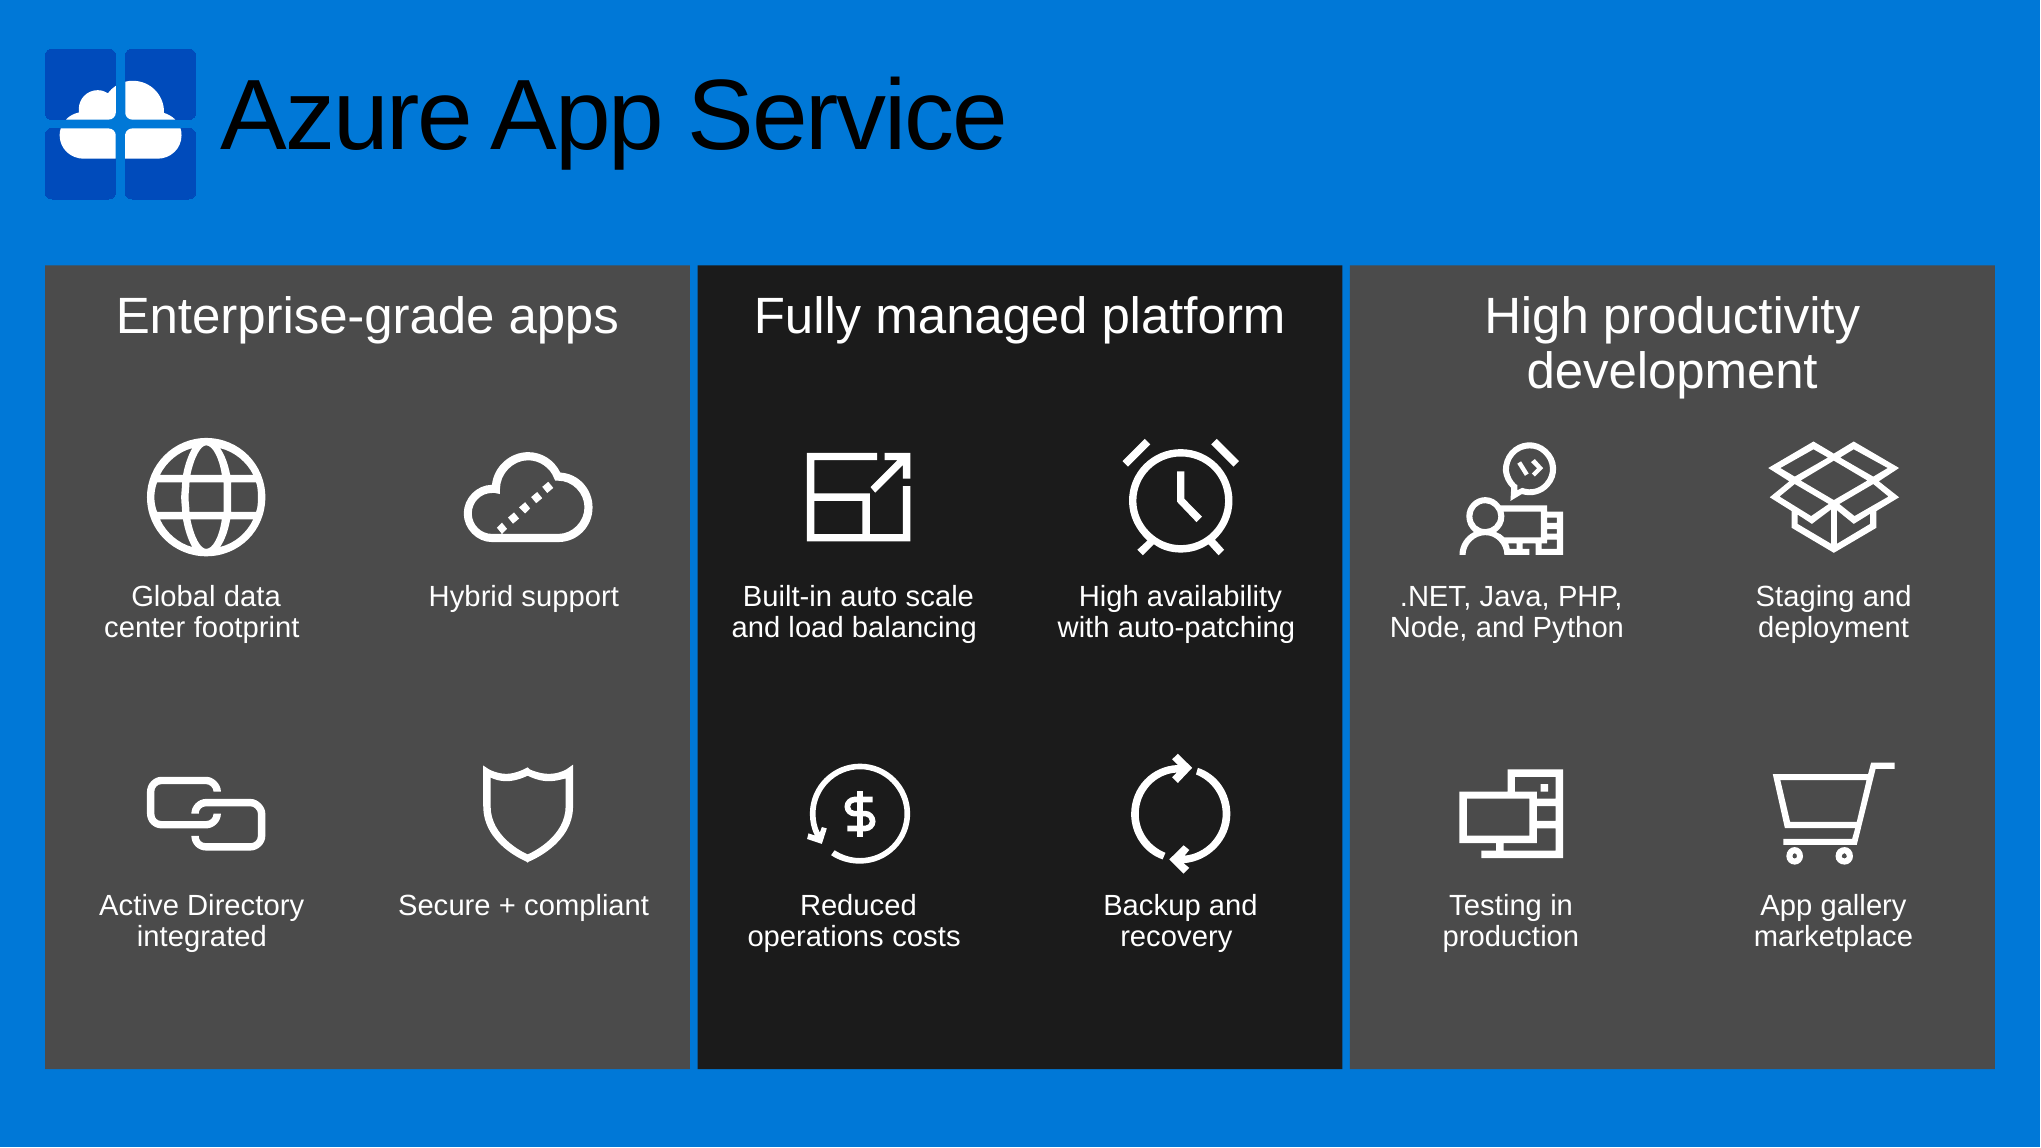

# Azure App Service

Enterprise-grade apps
Fully managed platform
High productivity development

Global data
center footprint

High availability
with auto-patching

.NET, Java, PHP,
Node, and Python

Staging and
deployment

Hybrid support

Built-in auto scale
and load balancing

Backup and
recovery

App gallery
marketplace

Reduced
operations costs

Secure + compliant

Testing in
production

Active Directory
integrated